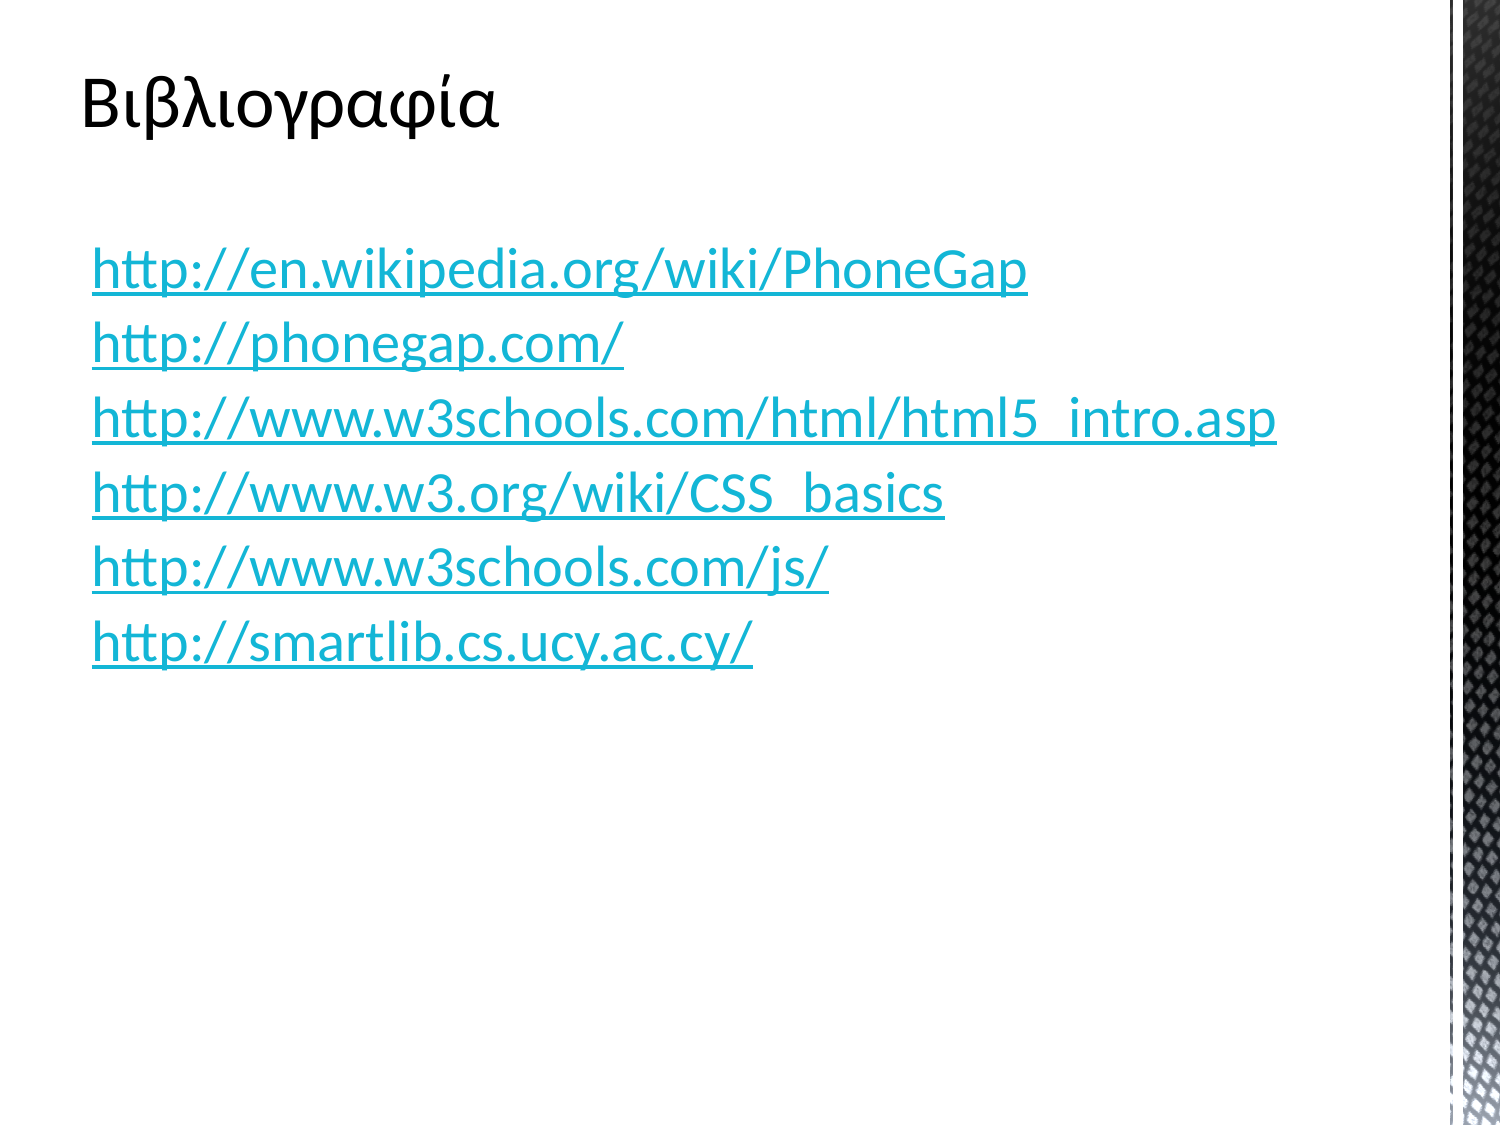

Βιβλιογραφία

http://en.wikipedia.org/wiki/PhoneGap
http://phonegap.com/
http://www.w3schools.com/html/html5_intro.asp
http://www.w3.org/wiki/CSS_basics
http://www.w3schools.com/js/
http://smartlib.cs.ucy.ac.cy/